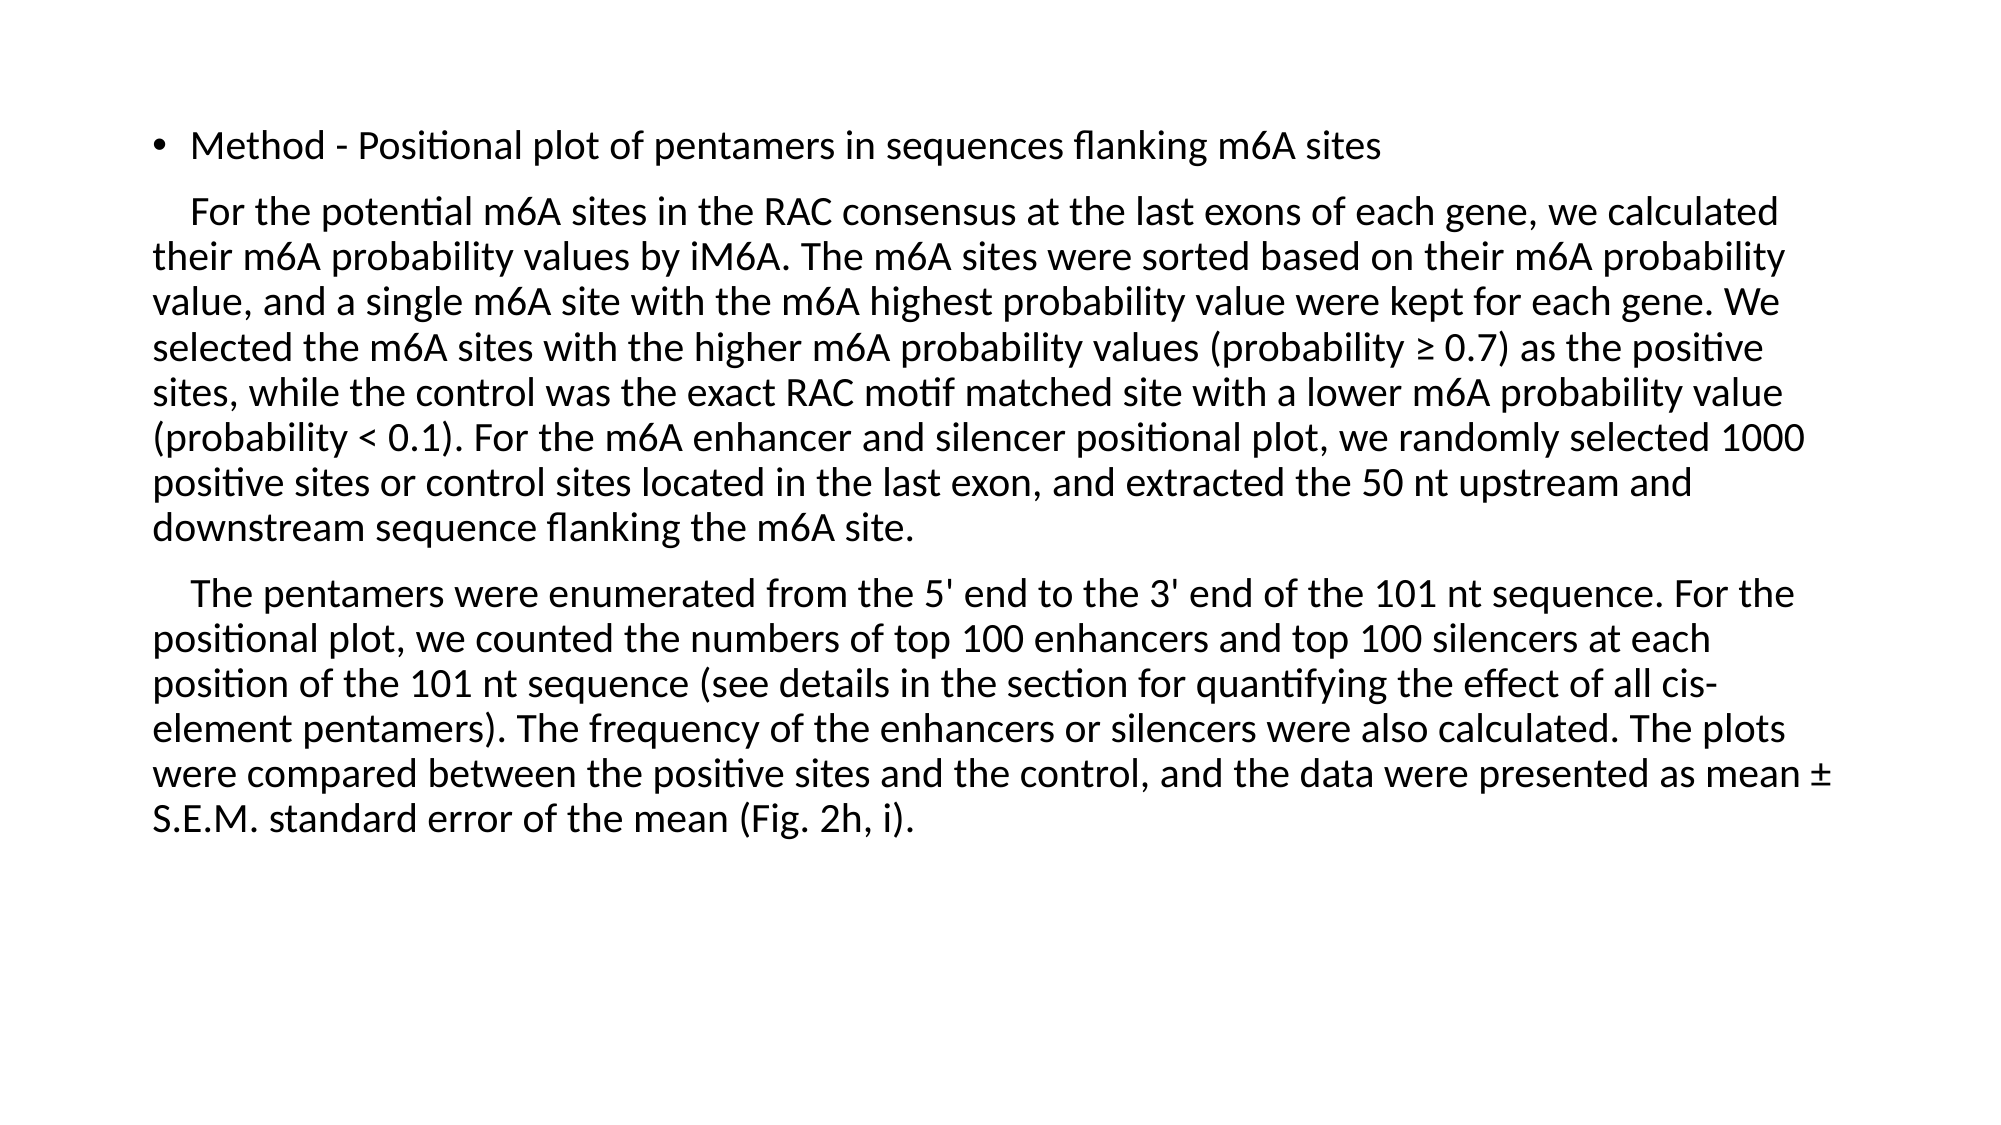

Method - Positional plot of pentamers in sequences flanking m6A sites
    For the potential m6A sites in the RAC consensus at the last exons of each gene, we calculated their m6A probability values by iM6A. The m6A sites were sorted based on their m6A probability value, and a single m6A site with the m6A highest probability value were kept for each gene. We selected the m6A sites with the higher m6A probability values (probability ≥ 0.7) as the positive sites, while the control was the exact RAC motif matched site with a lower m6A probability value (probability < 0.1). For the m6A enhancer and silencer positional plot, we randomly selected 1000 positive sites or control sites located in the last exon, and extracted the 50 nt upstream and downstream sequence flanking the m6A site.
    The pentamers were enumerated from the 5' end to the 3' end of the 101 nt sequence. For the positional plot, we counted the numbers of top 100 enhancers and top 100 silencers at each position of the 101 nt sequence (see details in the section for quantifying the effect of all cis-element pentamers). The frequency of the enhancers or silencers were also calculated. The plots were compared between the positive sites and the control, and the data were presented as mean ± S.E.M. standard error of the mean (Fig. 2h, i).